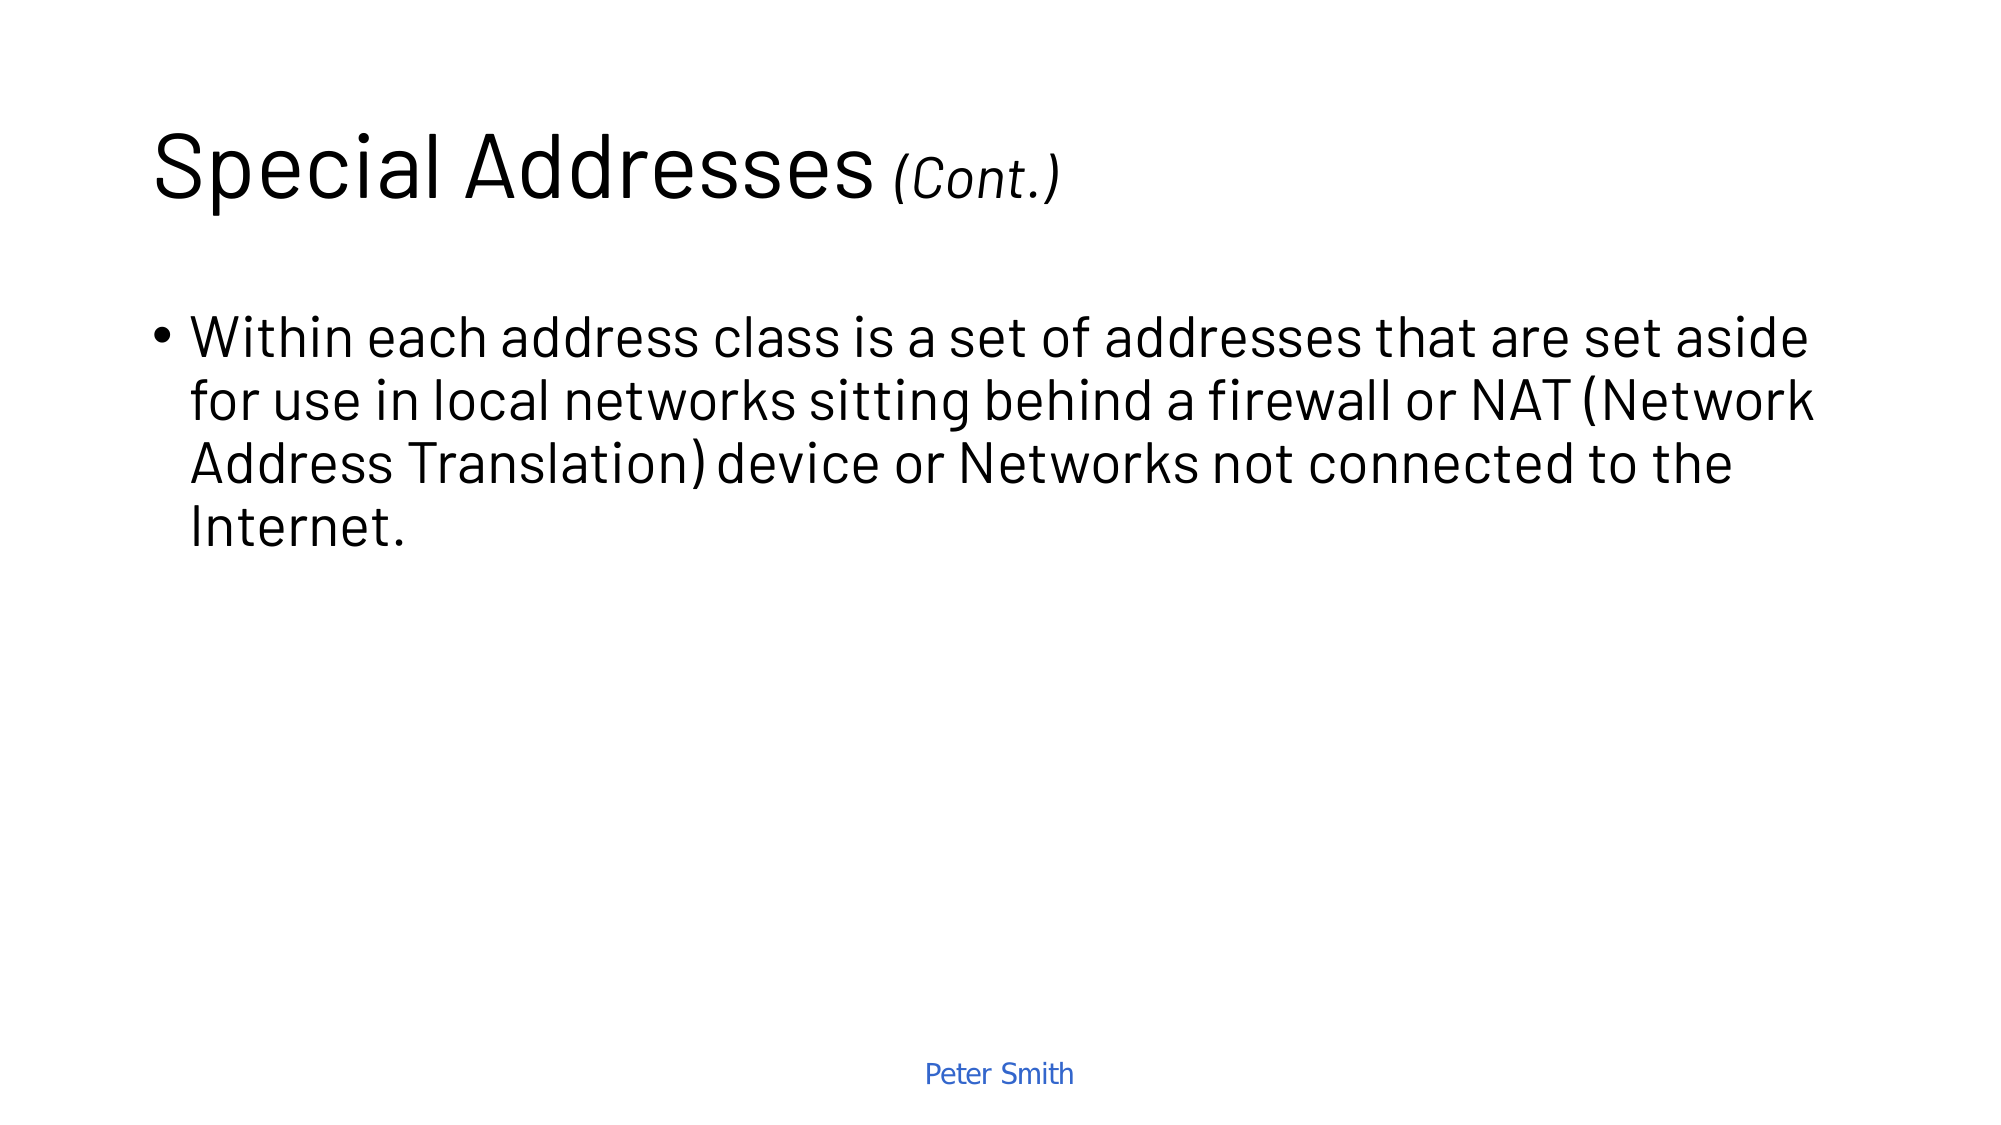

# Special Addresses (Cont.)
Within each address class is a set of addresses that are set aside for use in local networks sitting behind a firewall or NAT (Network Address Translation) device or Networks not connected to the Internet.
Peter Smith
72